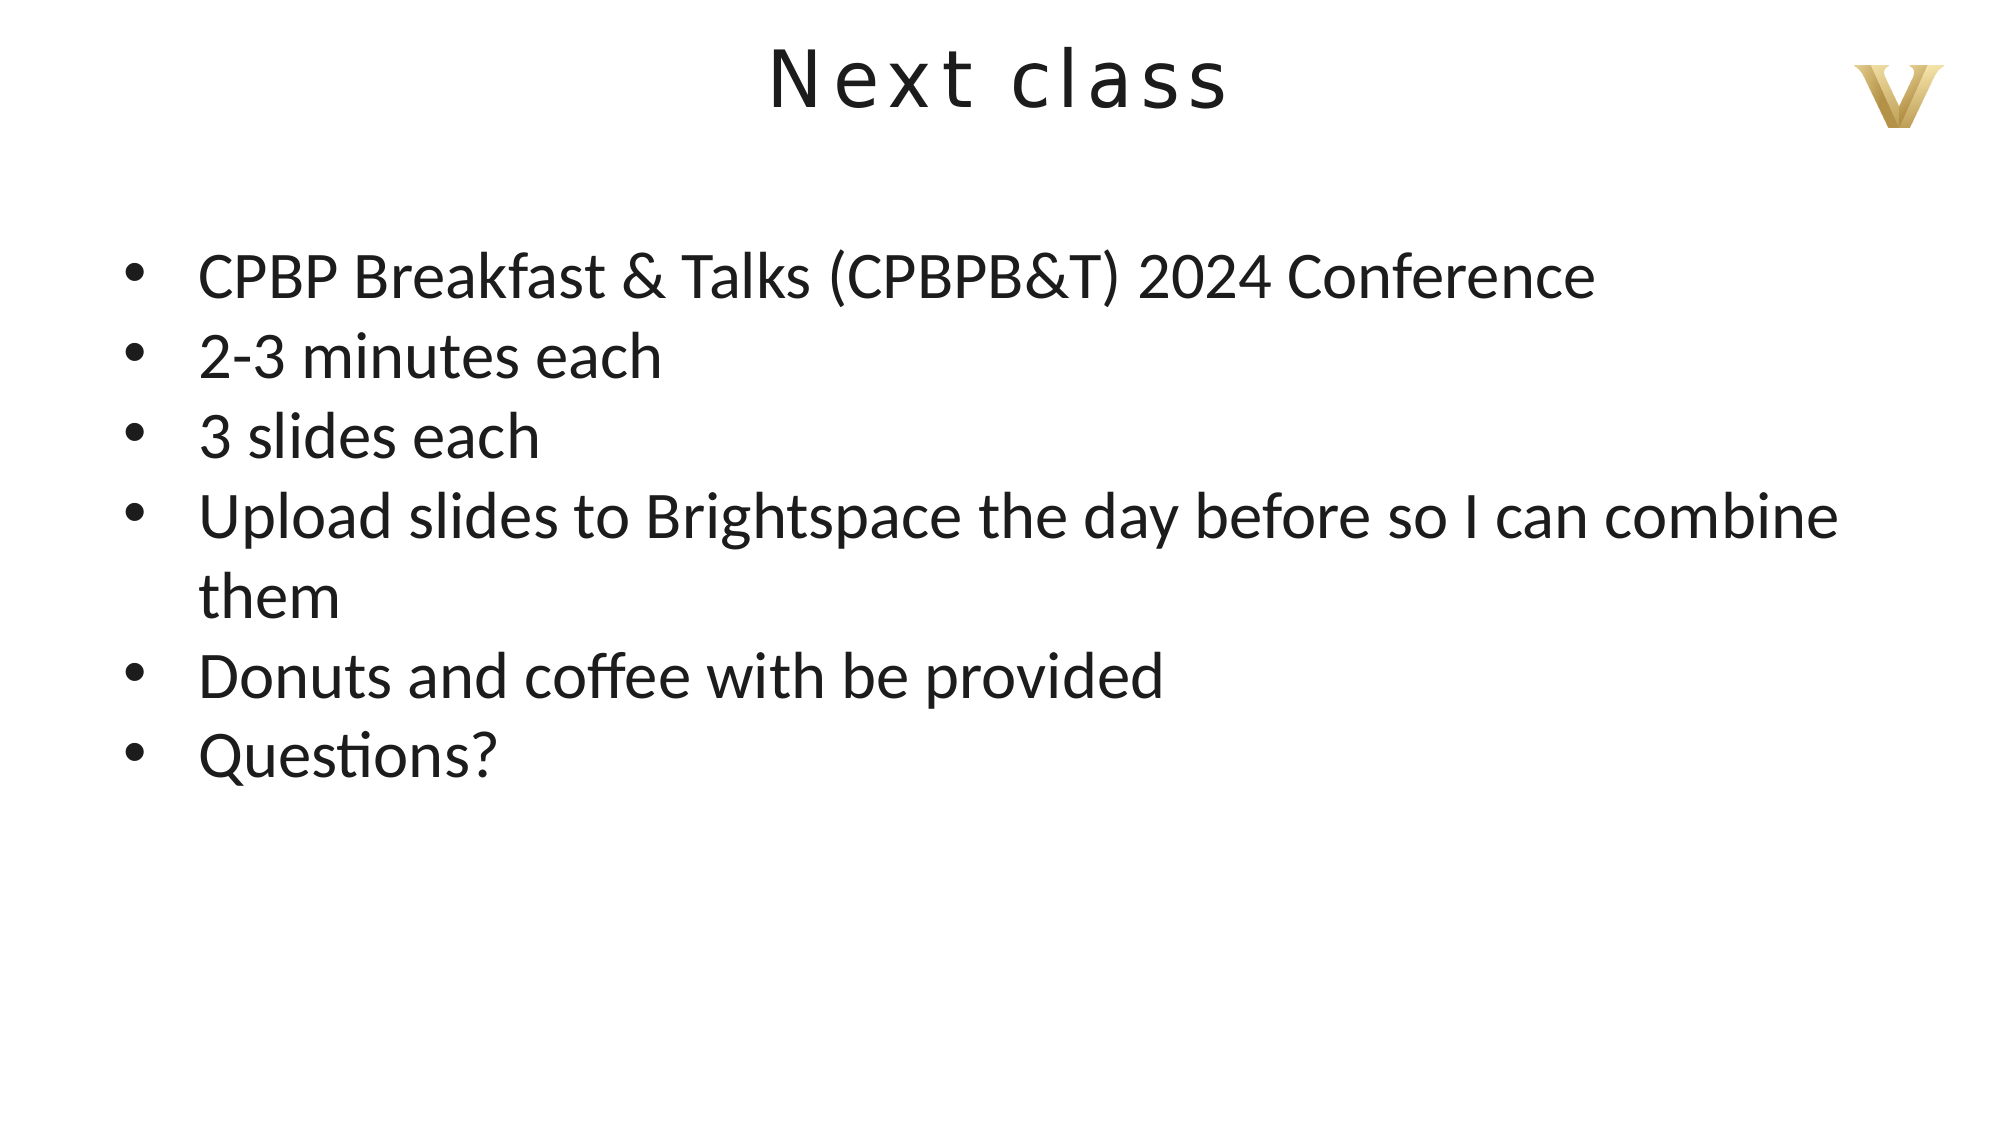

Next class
CPBP Breakfast & Talks (CPBPB&T) 2024 Conference
2-3 minutes each
3 slides each
Upload slides to Brightspace the day before so I can combine them
Donuts and coffee with be provided
Questions?